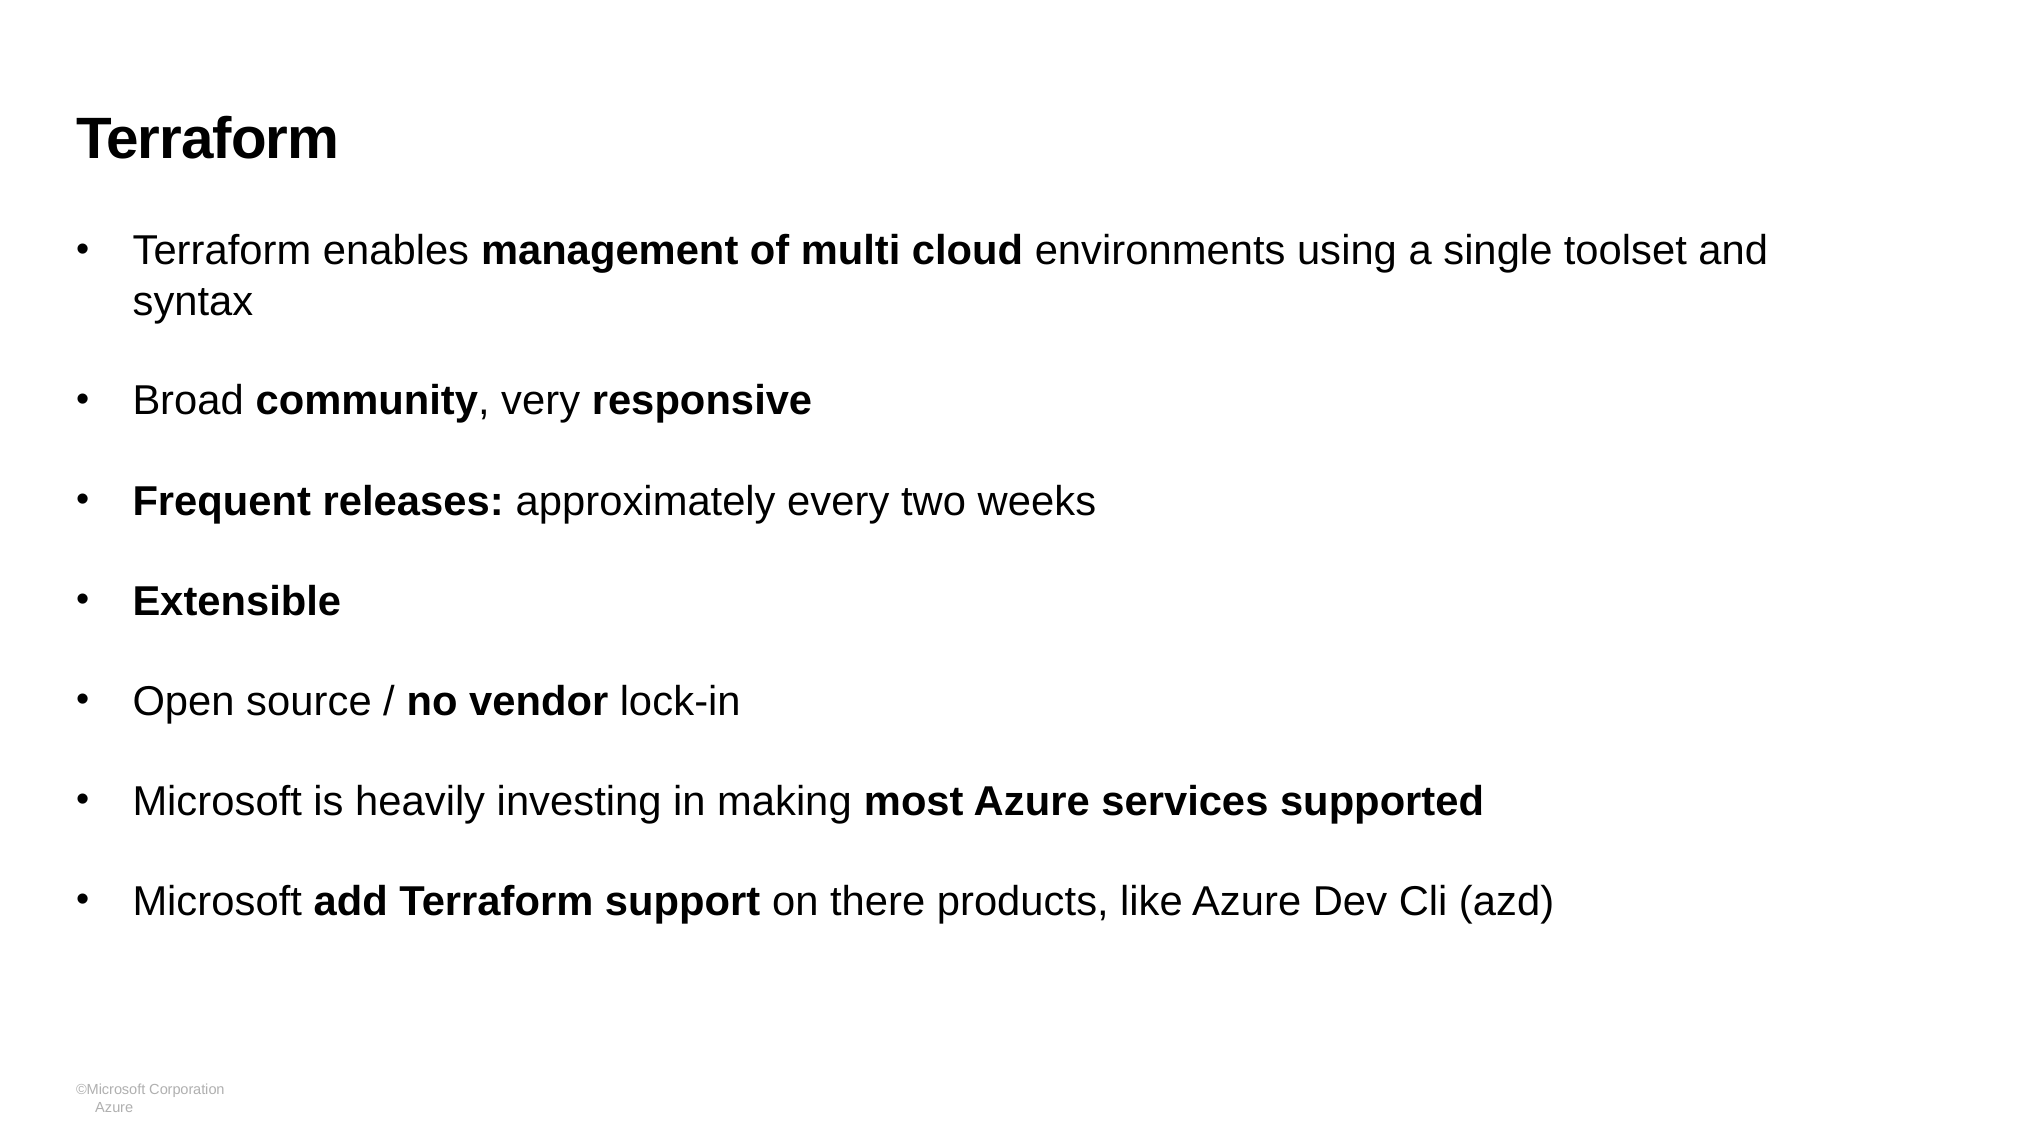

# Terraform
Terraform enables management of multi cloud environments using a single toolset and syntax

Broad community, very responsive

Frequent releases: approximately every two weeks

Extensible

Open source / no vendor lock-in

Microsoft is heavily investing in making most Azure services supported

Microsoft add Terraform support on there products, like Azure Dev Cli (azd)